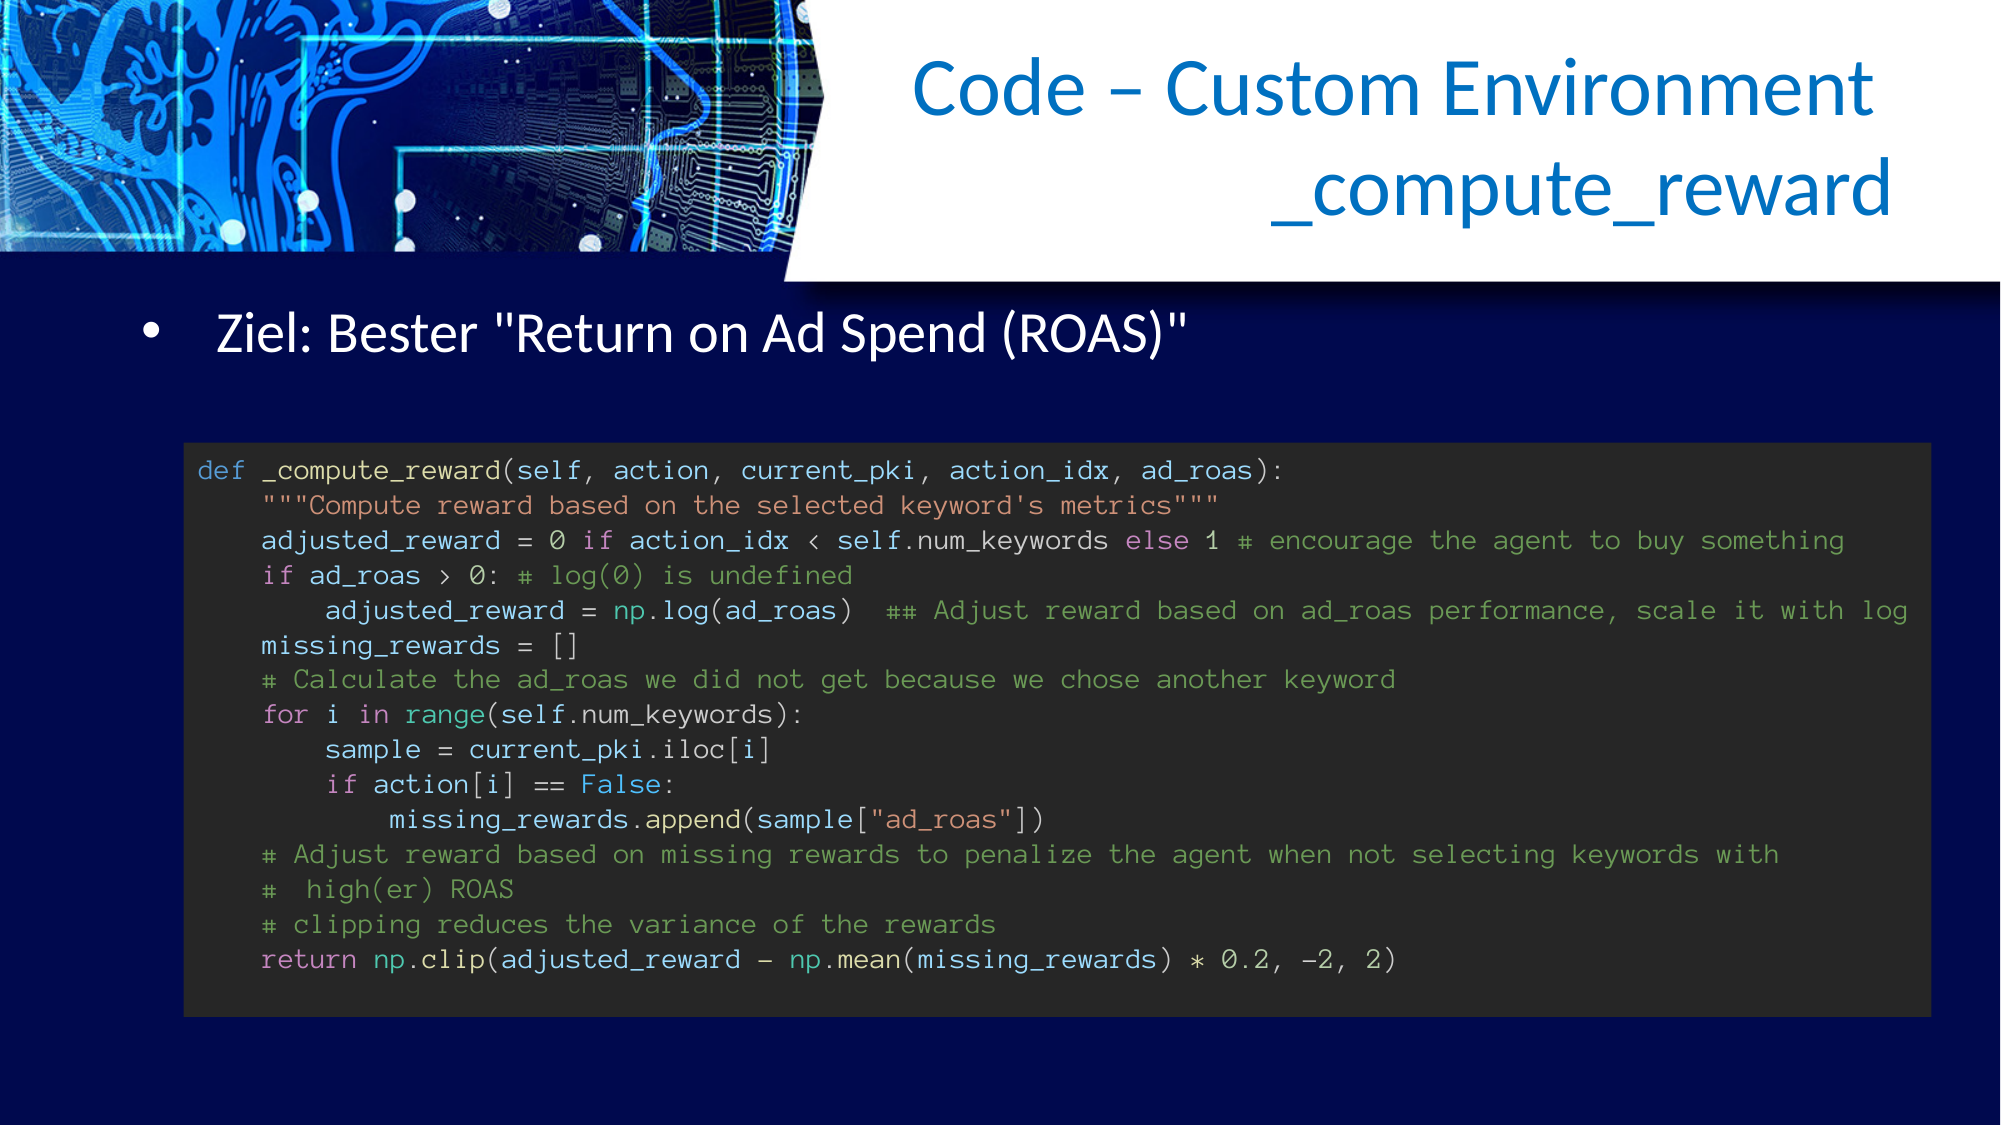

# Code – Custom Environment _compute_reward
Ziel: Bester "Return on Ad Spend (ROAS)"

def _compute_reward(self, action, current_pki, action_idx, ad_roas):
    """Compute reward based on the selected keyword's metrics"""
    adjusted_reward = 0 if action_idx < self.num_keywords else 1 # encourage the agent to buy something
    if ad_roas > 0: # log(0) is undefined
        adjusted_reward = np.log(ad_roas)  ## Adjust reward based on ad_roas performance, scale it with log
    missing_rewards = []
    # Calculate the ad_roas we did not get because we chose another keyword
    for i in range(self.num_keywords):
        sample = current_pki.iloc[i]
        if action[i] == False:
            missing_rewards.append(sample["ad_roas"])
    # Adjust reward based on missing rewards to penalize the agent when not selecting keywords with
    # high(er) ROAS
    # clipping reduces the variance of the rewards
    return np.clip(adjusted_reward - np.mean(missing_rewards) * 0.2, -2, 2)